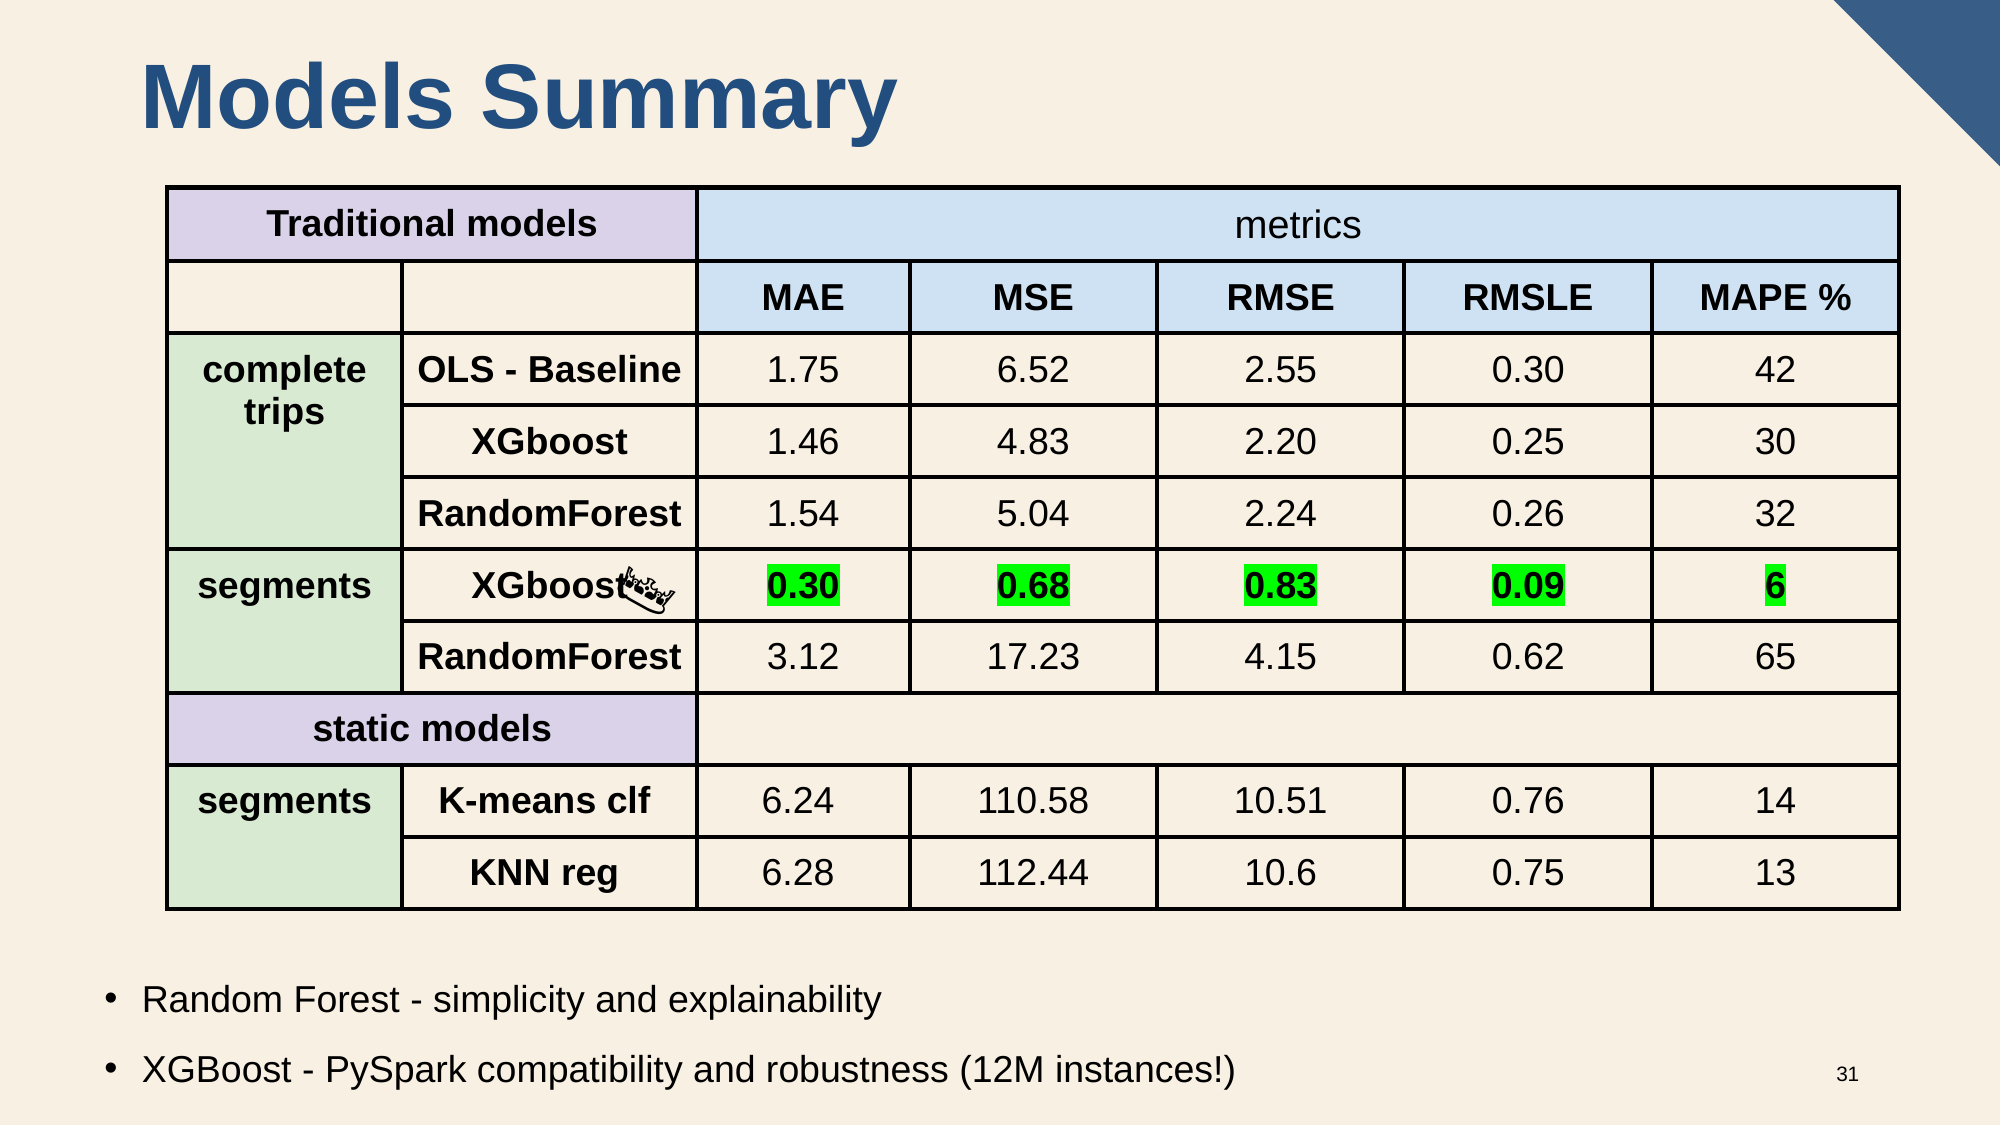

# Models Summary
| Traditional models |  | metrics |  |  |  |  |
| --- | --- | --- | --- | --- | --- | --- |
|  |  | MAE | MSE | RMSE | RMSLE | MAPE % |
| complete trips | OLS - Baseline | 1.75 | 6.52 | 2.55 | 0.30 | 42 |
|  | XGboost | 1.46 | 4.83 | 2.20 | 0.25 | 30 |
|  | RandomForest | 1.54 | 5.04 | 2.24 | 0.26 | 32 |
| segments | XGboost | 0.30 | 0.68 | 0.83 | 0.09 | 6 |
|  | RandomForest | 3.12 | 17.23 | 4.15 | 0.62 | 65 |
| static models |  |  |  |  |  |  |
| segments | K-means clf | 6.24 | 110.58 | 10.51 | 0.76 | 14 |
|  | KNN reg | 6.28 | 112.44 | 10.6 | 0.75 | 13 |
👑
Random Forest - simplicity and explainability
XGBoost - PySpark compatibility and robustness (12M instances!)
31